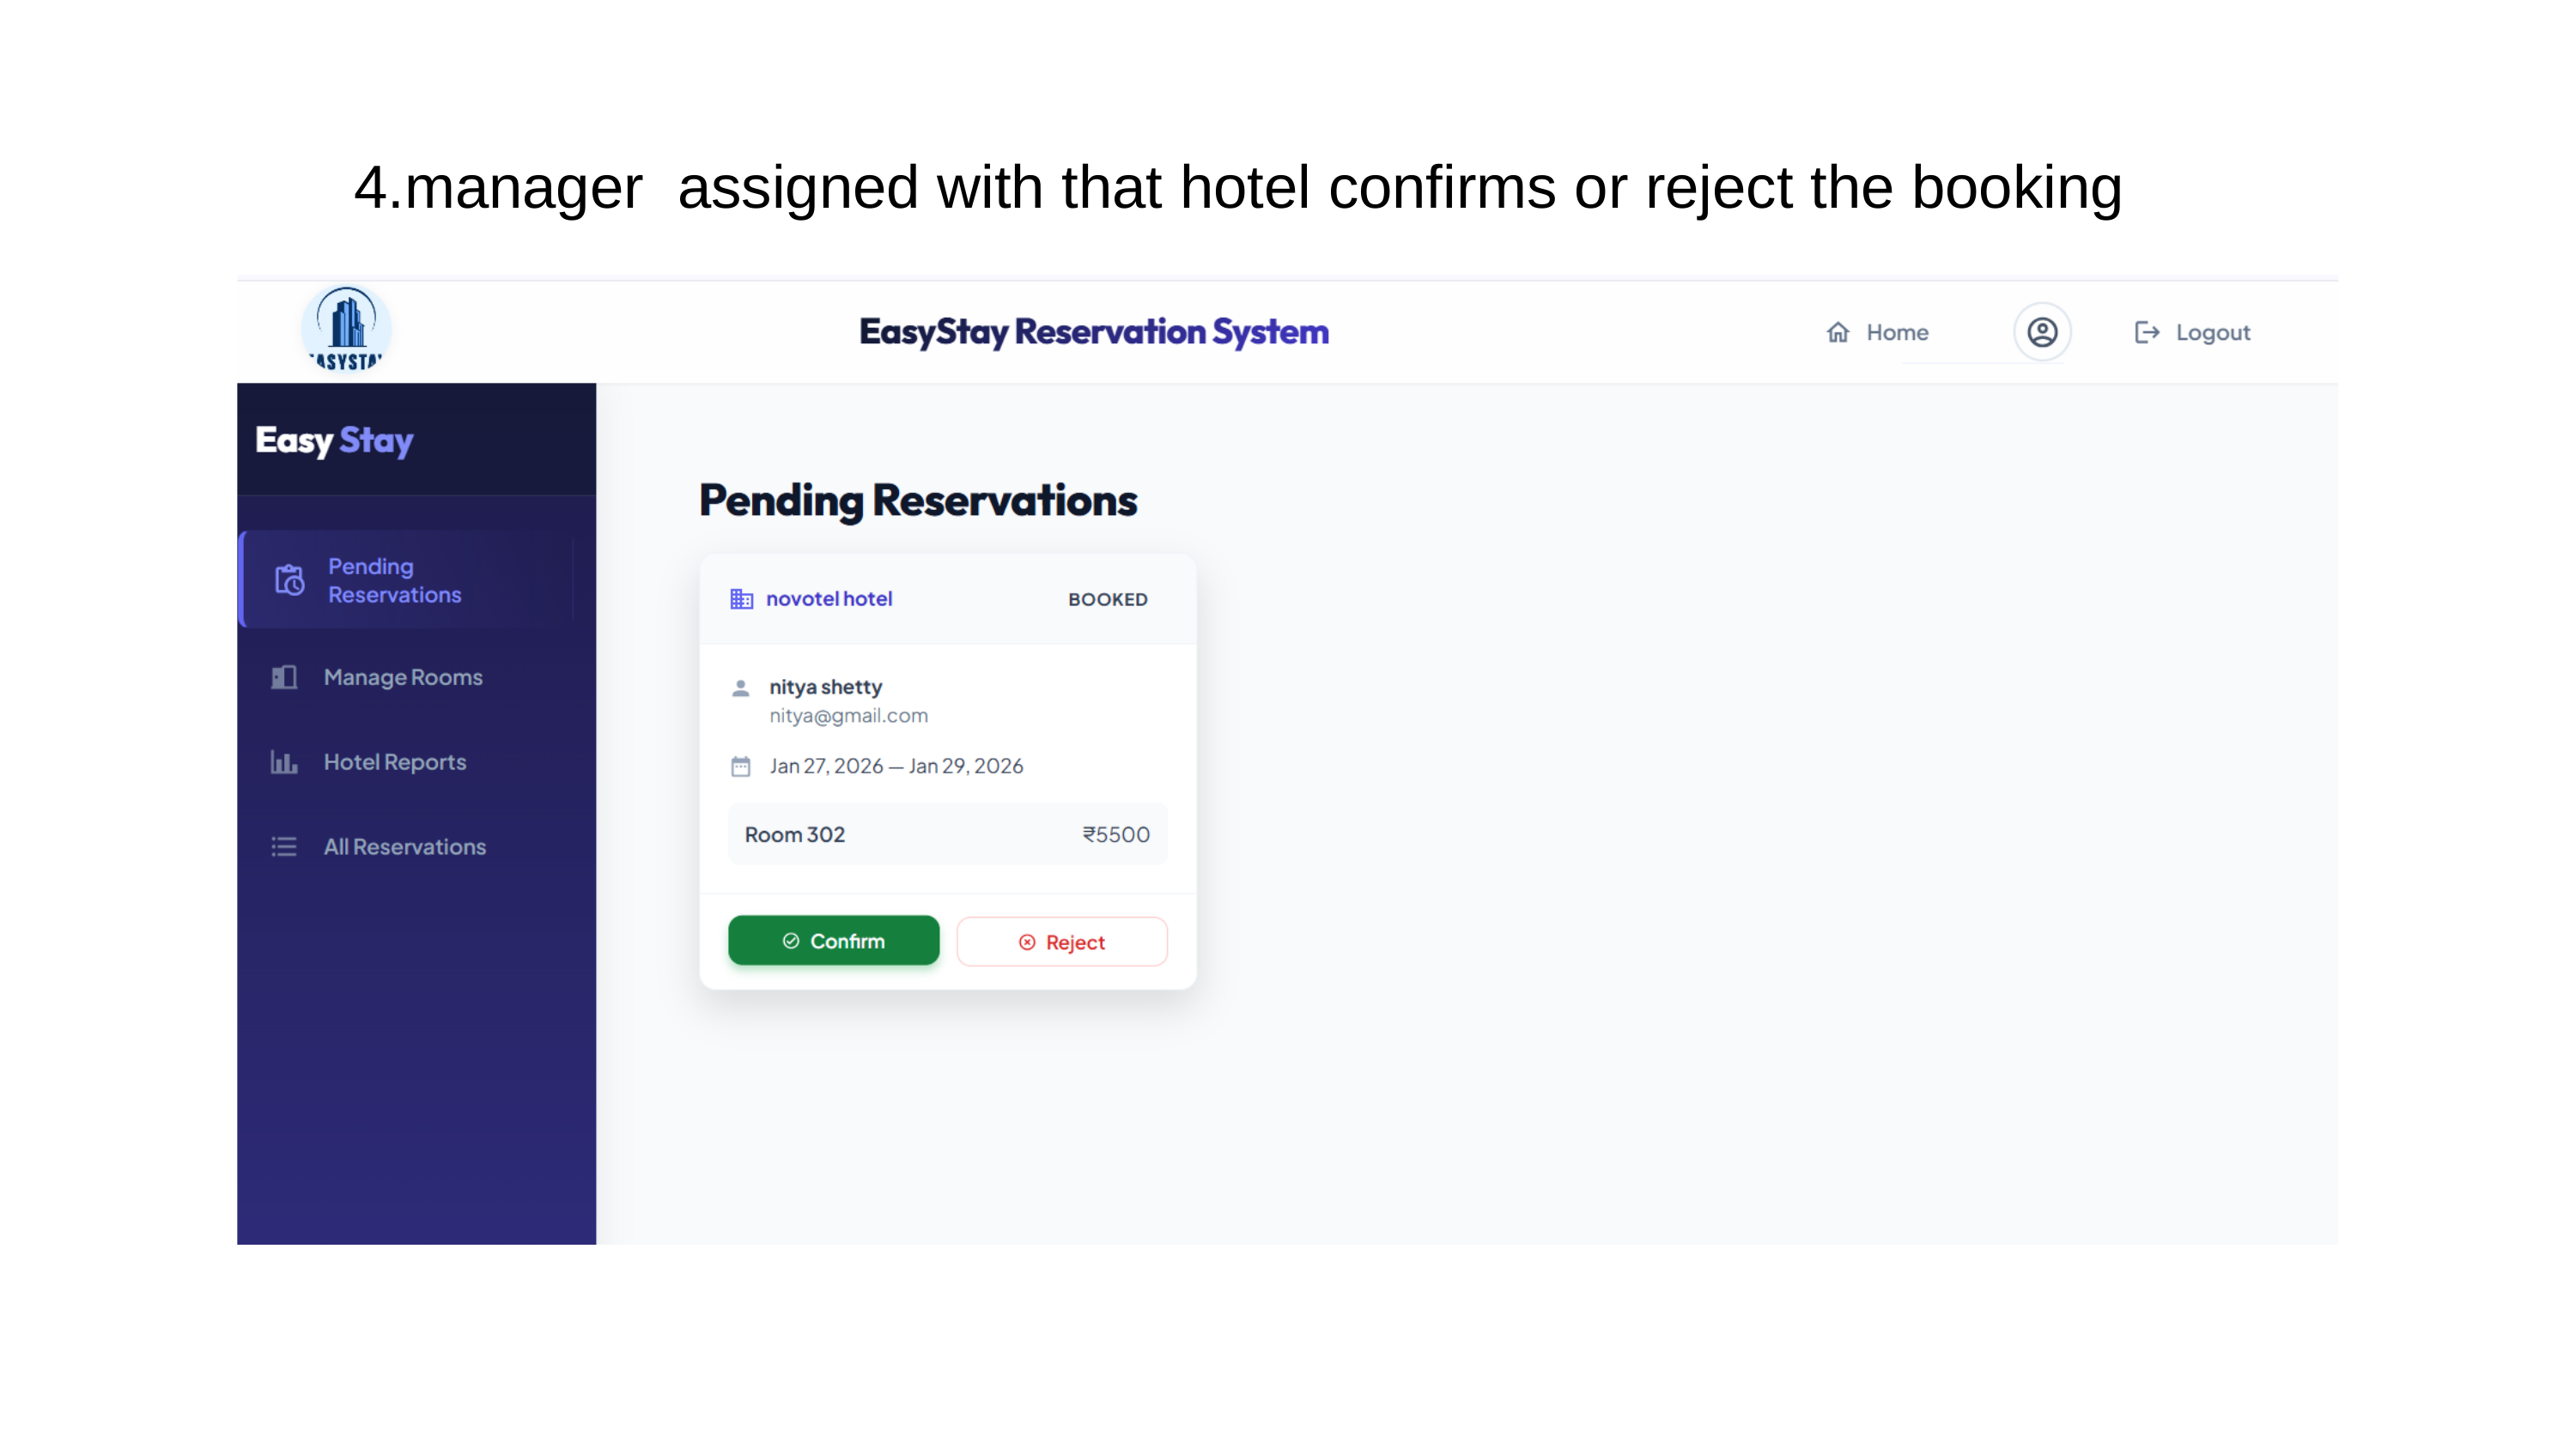

4.manager  assigned with that hotel confirms or reject the booking